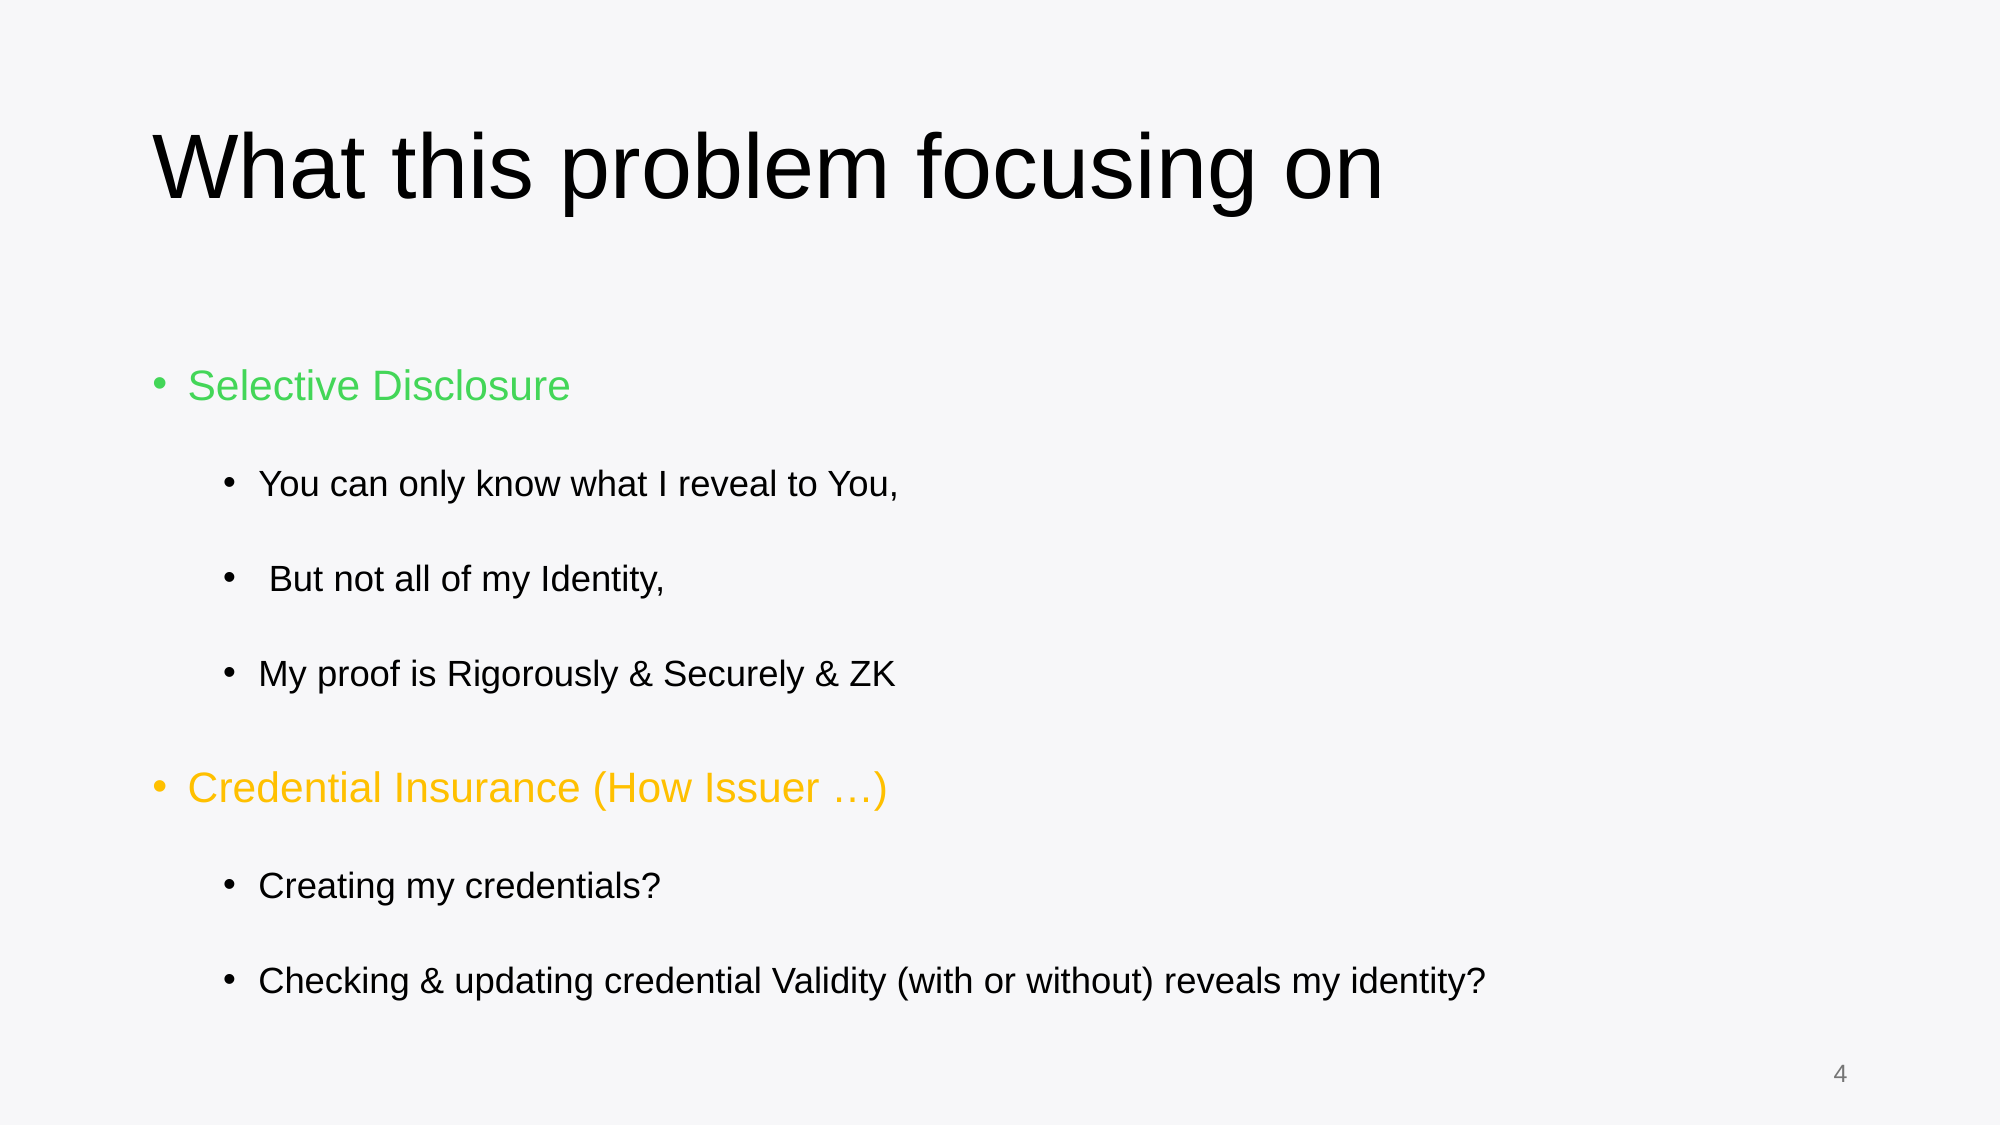

# What this problem focusing on
Selective Disclosure
You can only know what I reveal to You,
 But not all of my Identity,
My proof is Rigorously & Securely & ZK
Credential Insurance (How Issuer …)
Creating my credentials?
Checking & updating credential Validity (with or without) reveals my identity?
4